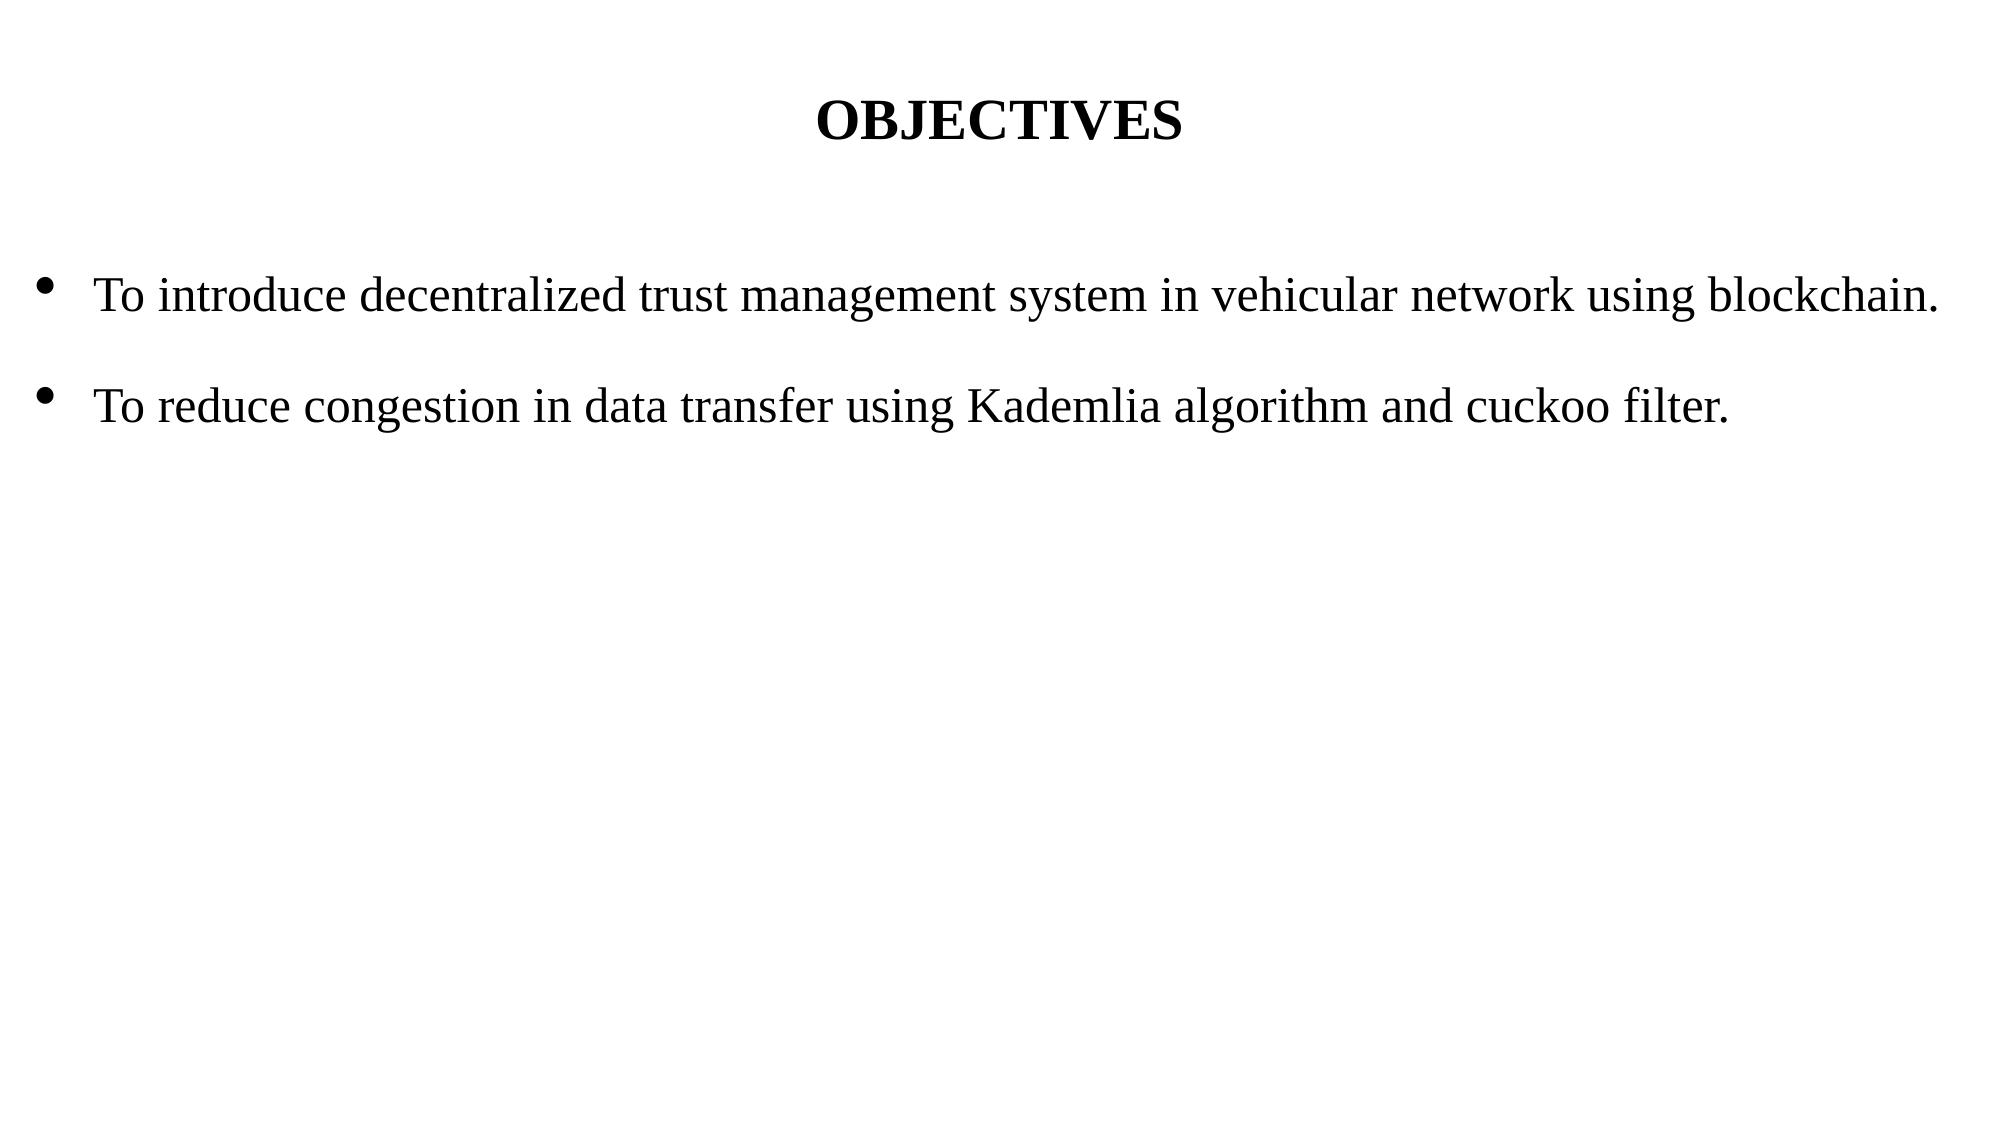

# OBJECTIVES
To introduce decentralized trust management system in vehicular network using blockchain.
To reduce congestion in data transfer using Kademlia algorithm and cuckoo filter.